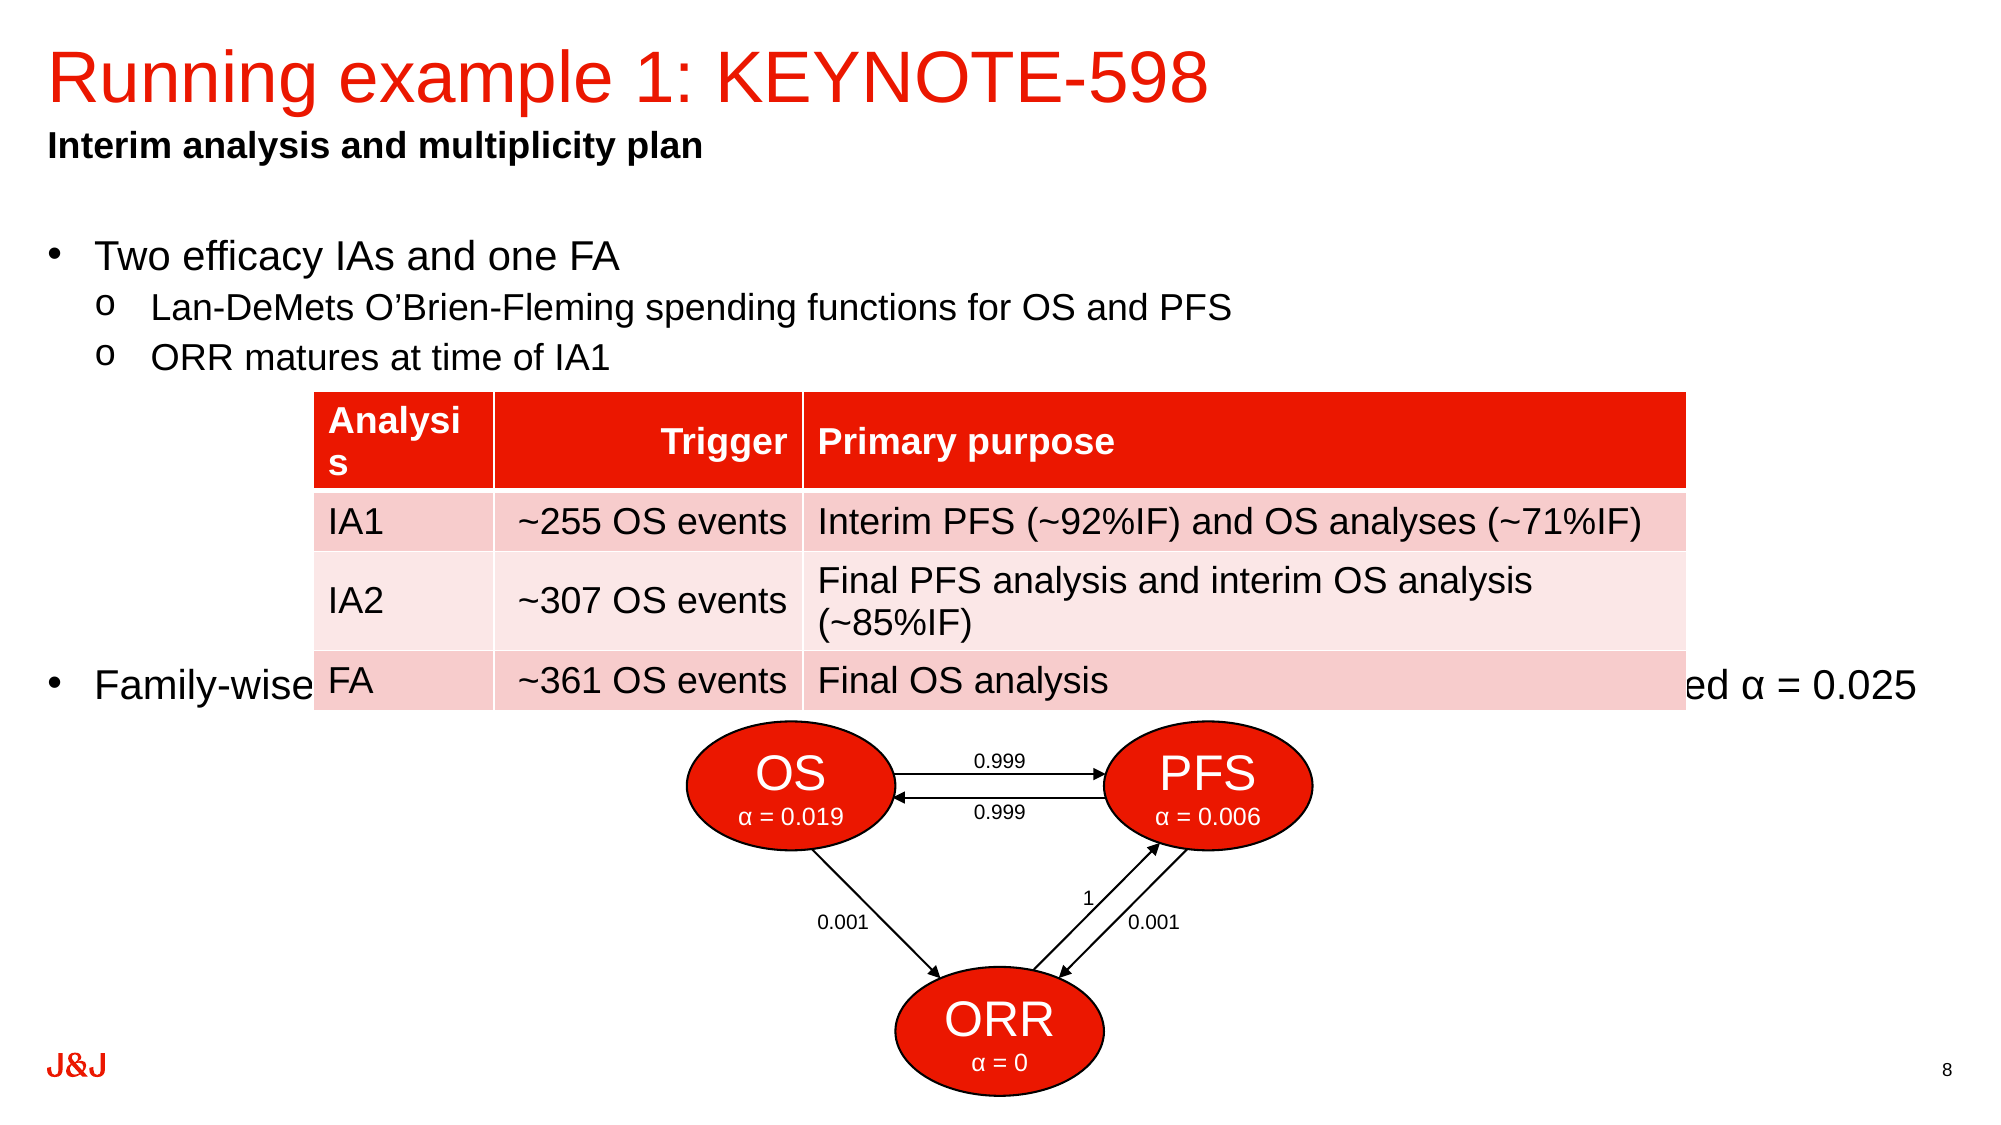

# Running example 1: KEYNOTE-598
Interim analysis and multiplicity plan

Two efficacy IAs and one FA
Lan-DeMets O’Brien-Fleming spending functions for OS and PFS
ORR matures at time of IA1

Family-wise error rate for OS, PFS, and ORR controlled in the strong sense to one-sided α = 0.025
| Analysis | Trigger | Primary purpose |
| --- | --- | --- |
| IA1 | ~255 OS events | Interim PFS (~92%IF) and OS analyses (~71%IF) |
| IA2 | ~307 OS events | Final PFS analysis and interim OS analysis (~85%IF) |
| FA | ~361 OS events | Final OS analysis |
OS
α = 0.019
PFS
α = 0.006
0.999
0.999
1
0.001
0.001
ORR
α = 0
8